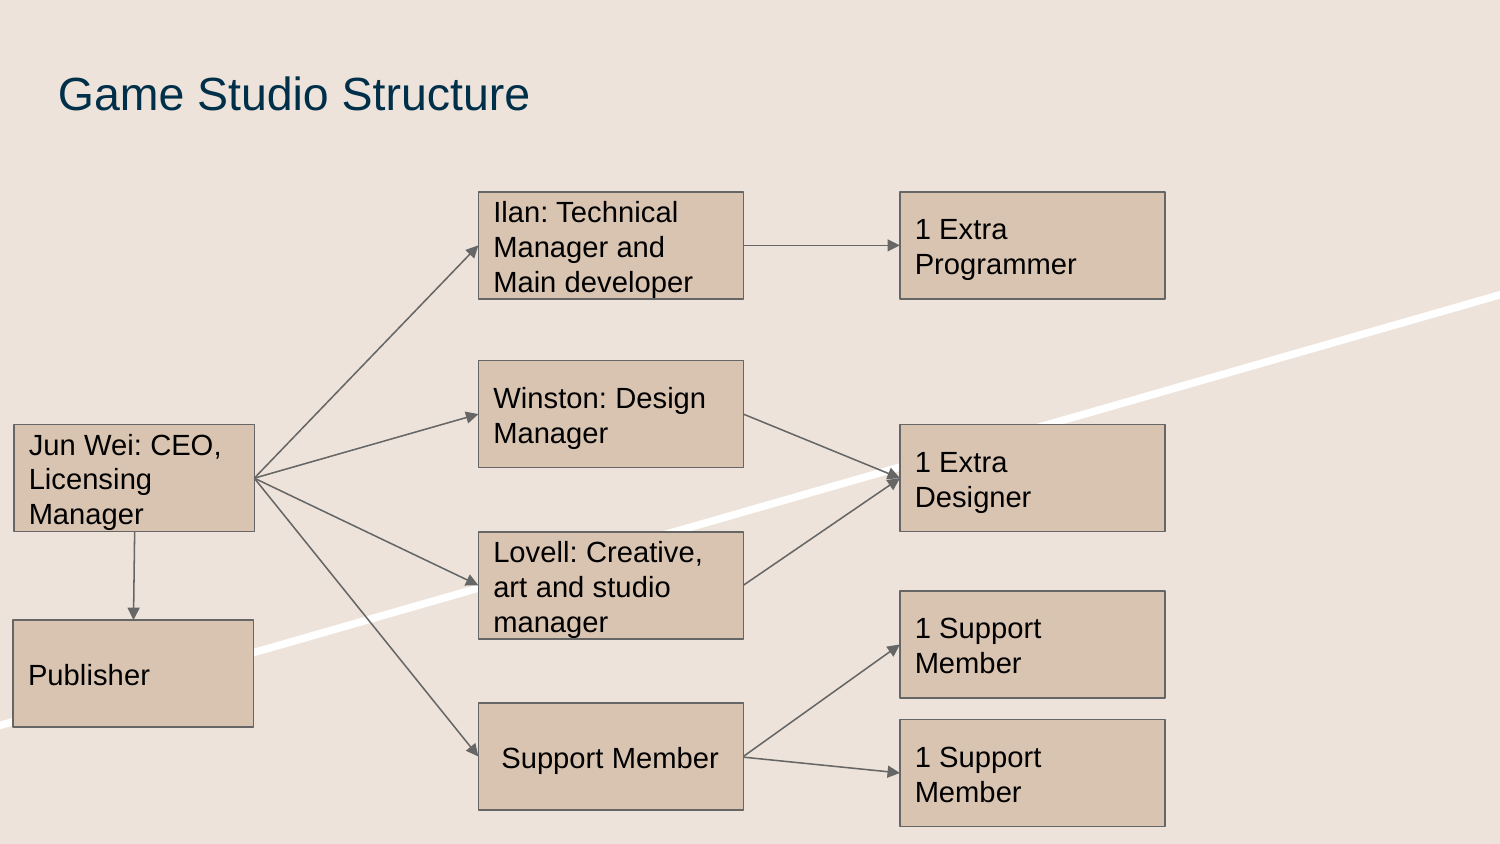

# Game Studio Structure
Ilan: Technical Manager and Main developer
1 Extra Programmer
Winston: Design Manager
Jun Wei: CEO, Licensing Manager
1 Extra       Designer
Lovell: Creative, art and studio manager
1 Support Member
Publisher
 Support Member
1 Support Member